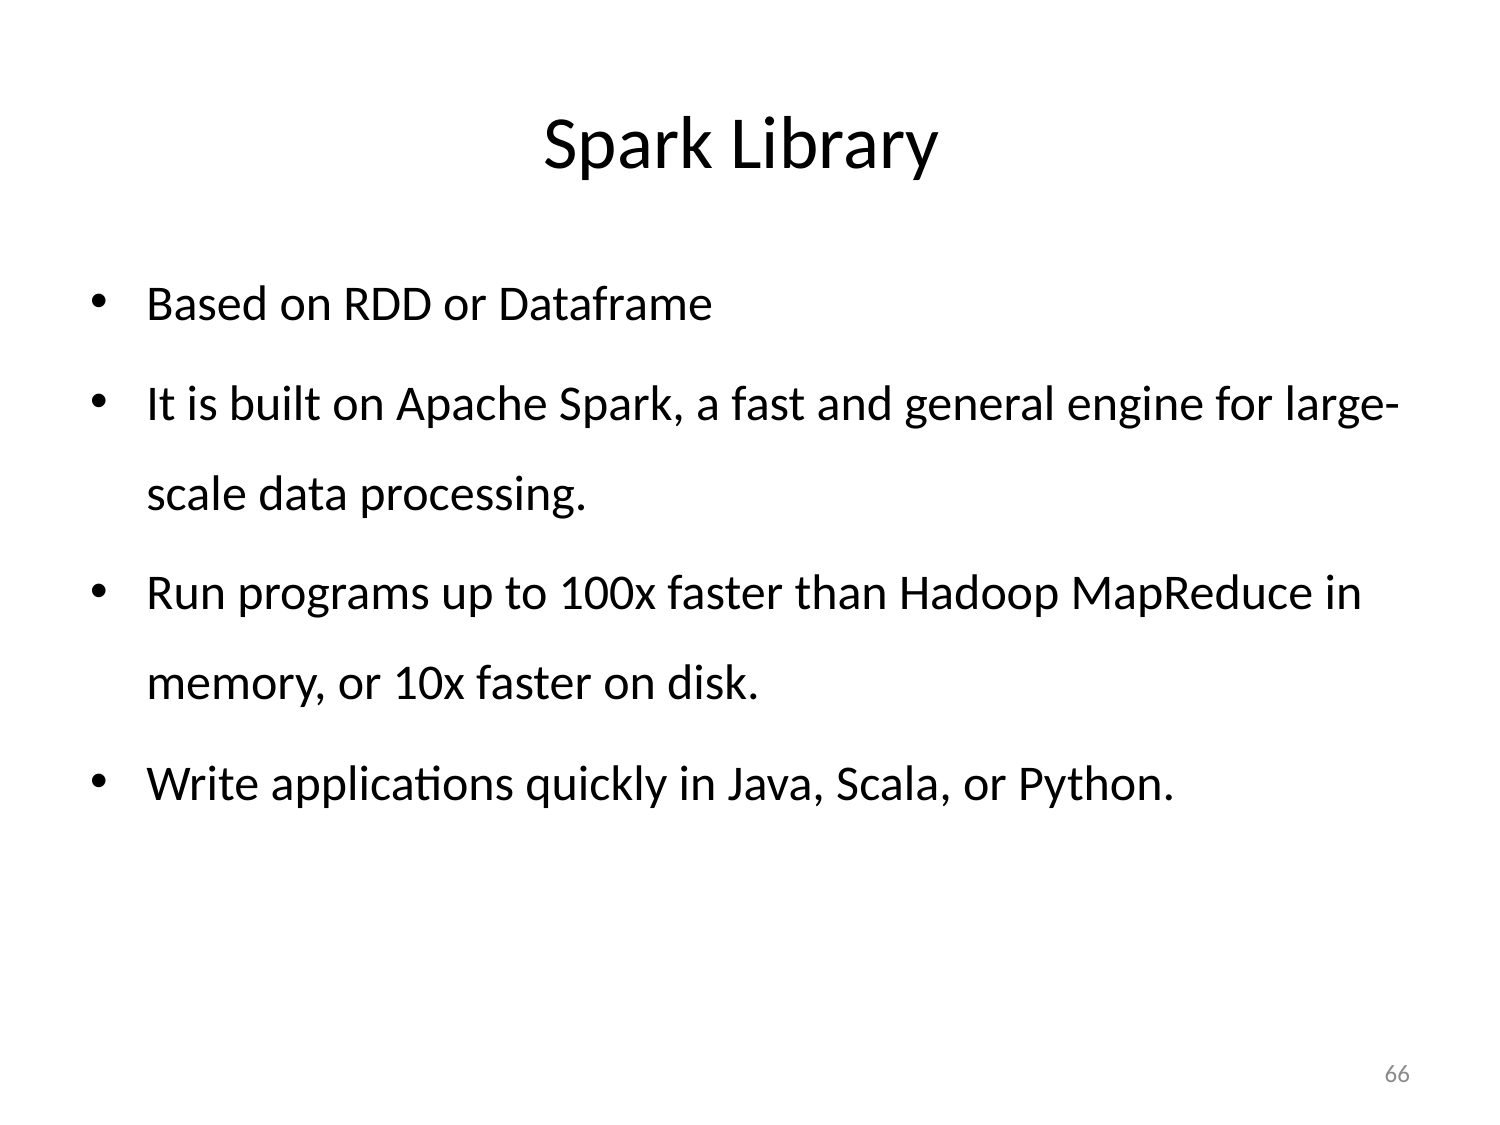

# Spark Library
Based on RDD or Dataframe
It is built on Apache Spark, a fast and general engine for large-scale data processing.
Run programs up to 100x faster than Hadoop MapReduce in memory, or 10x faster on disk.
Write applications quickly in Java, Scala, or Python.
66